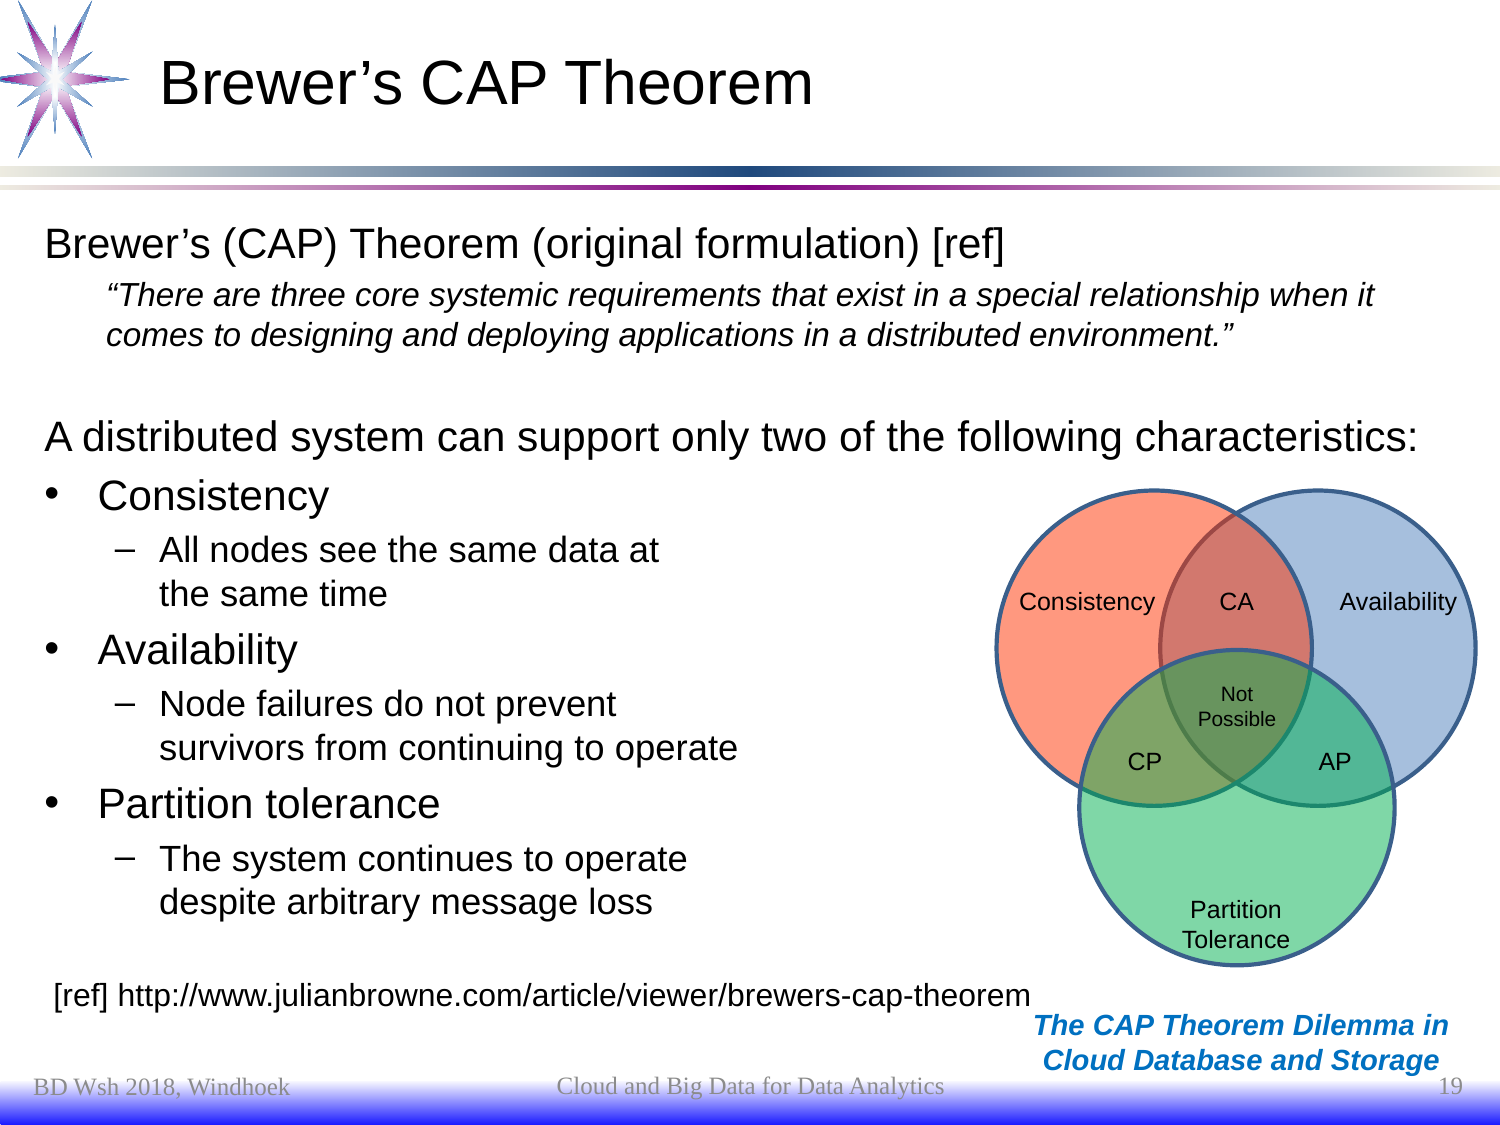

# Brewer’s CAP Theorem
Brewer’s (CAP) Theorem (original formulation) [ref]
“There are three core systemic requirements that exist in a special relationship when it comes to designing and deploying applications in a distributed environment.”

A distributed system can support only two of the following characteristics:
Consistency
All nodes see the same data at
the same time
Availability
Node failures do not prevent
survivors from continuing to operate
Partition tolerance
The system continues to operate
despite arbitrary message loss

[ref] http://www.julianbrowne.com/article/viewer/brewers-cap-theorem

Consistency
CA
Availability

Not Possible
CP
AP
Partition Tolerance
The CAP Theorem Dilemma in Cloud Database and Storage
Cloud and Big Data for Data Analytics
19
BD Wsh 2018, Windhoek